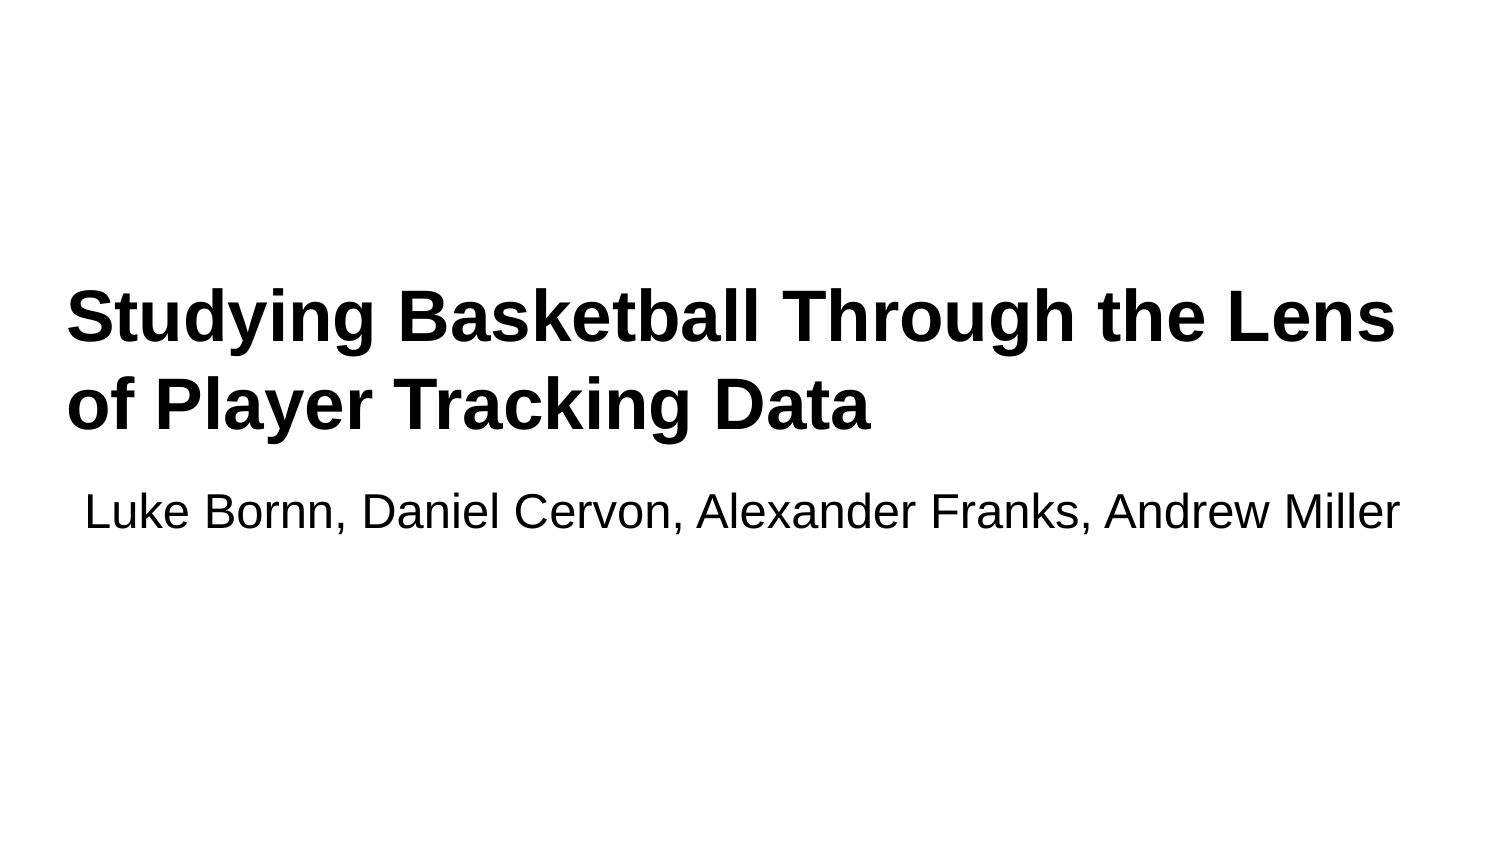

# Studying Basketball Through the Lens of Player Tracking Data
Luke Bornn, Daniel Cervon, Alexander Franks, Andrew Miller